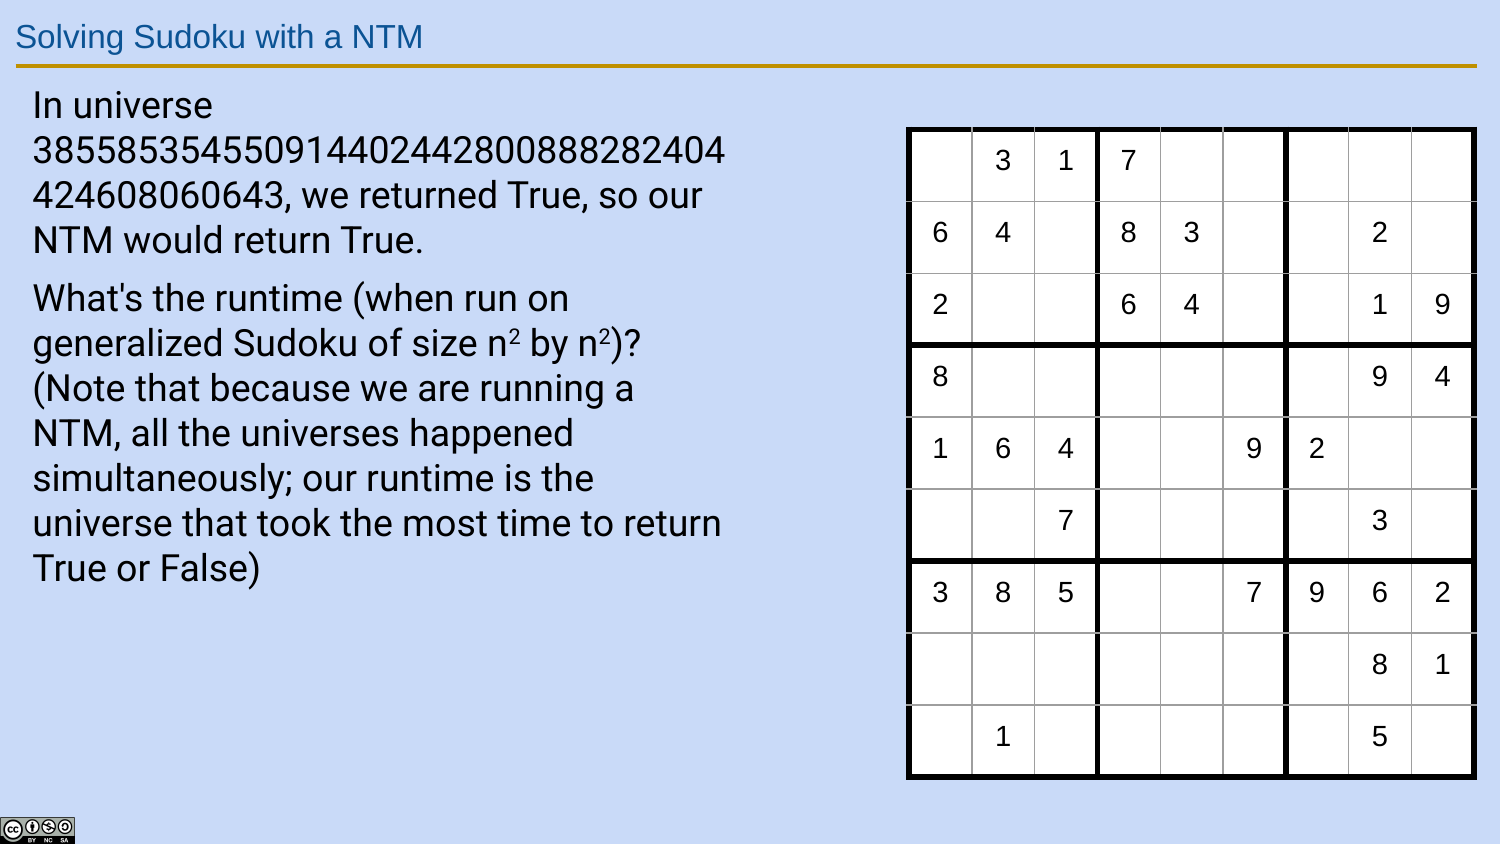

# Solving Sudoku with a NTM
In universe 385585354550914402442800888282404424608060643, we returned True, so our NTM would return True.
What's the runtime (when run on generalized Sudoku of size n2 by n2)? (Note that because we are running a NTM, all the universes happened simultaneously; our runtime is the universe that took the most time to return True or False)
|  | 3 | 1 | 7 |  |  |  |  |  |
| --- | --- | --- | --- | --- | --- | --- | --- | --- |
| 6 | 4 |  | 8 | 3 |  |  | 2 |  |
| 2 |  |  | 6 | 4 |  |  | 1 | 9 |
| 8 |  |  |  |  |  |  | 9 | 4 |
| 1 | 6 | 4 |  |  | 9 | 2 |  |  |
|  |  | 7 |  |  |  |  | 3 |  |
| 3 | 8 | 5 |  |  | 7 | 9 | 6 | 2 |
|  |  |  |  |  |  |  | 8 | 1 |
|  | 1 |  |  |  |  |  | 5 |  |